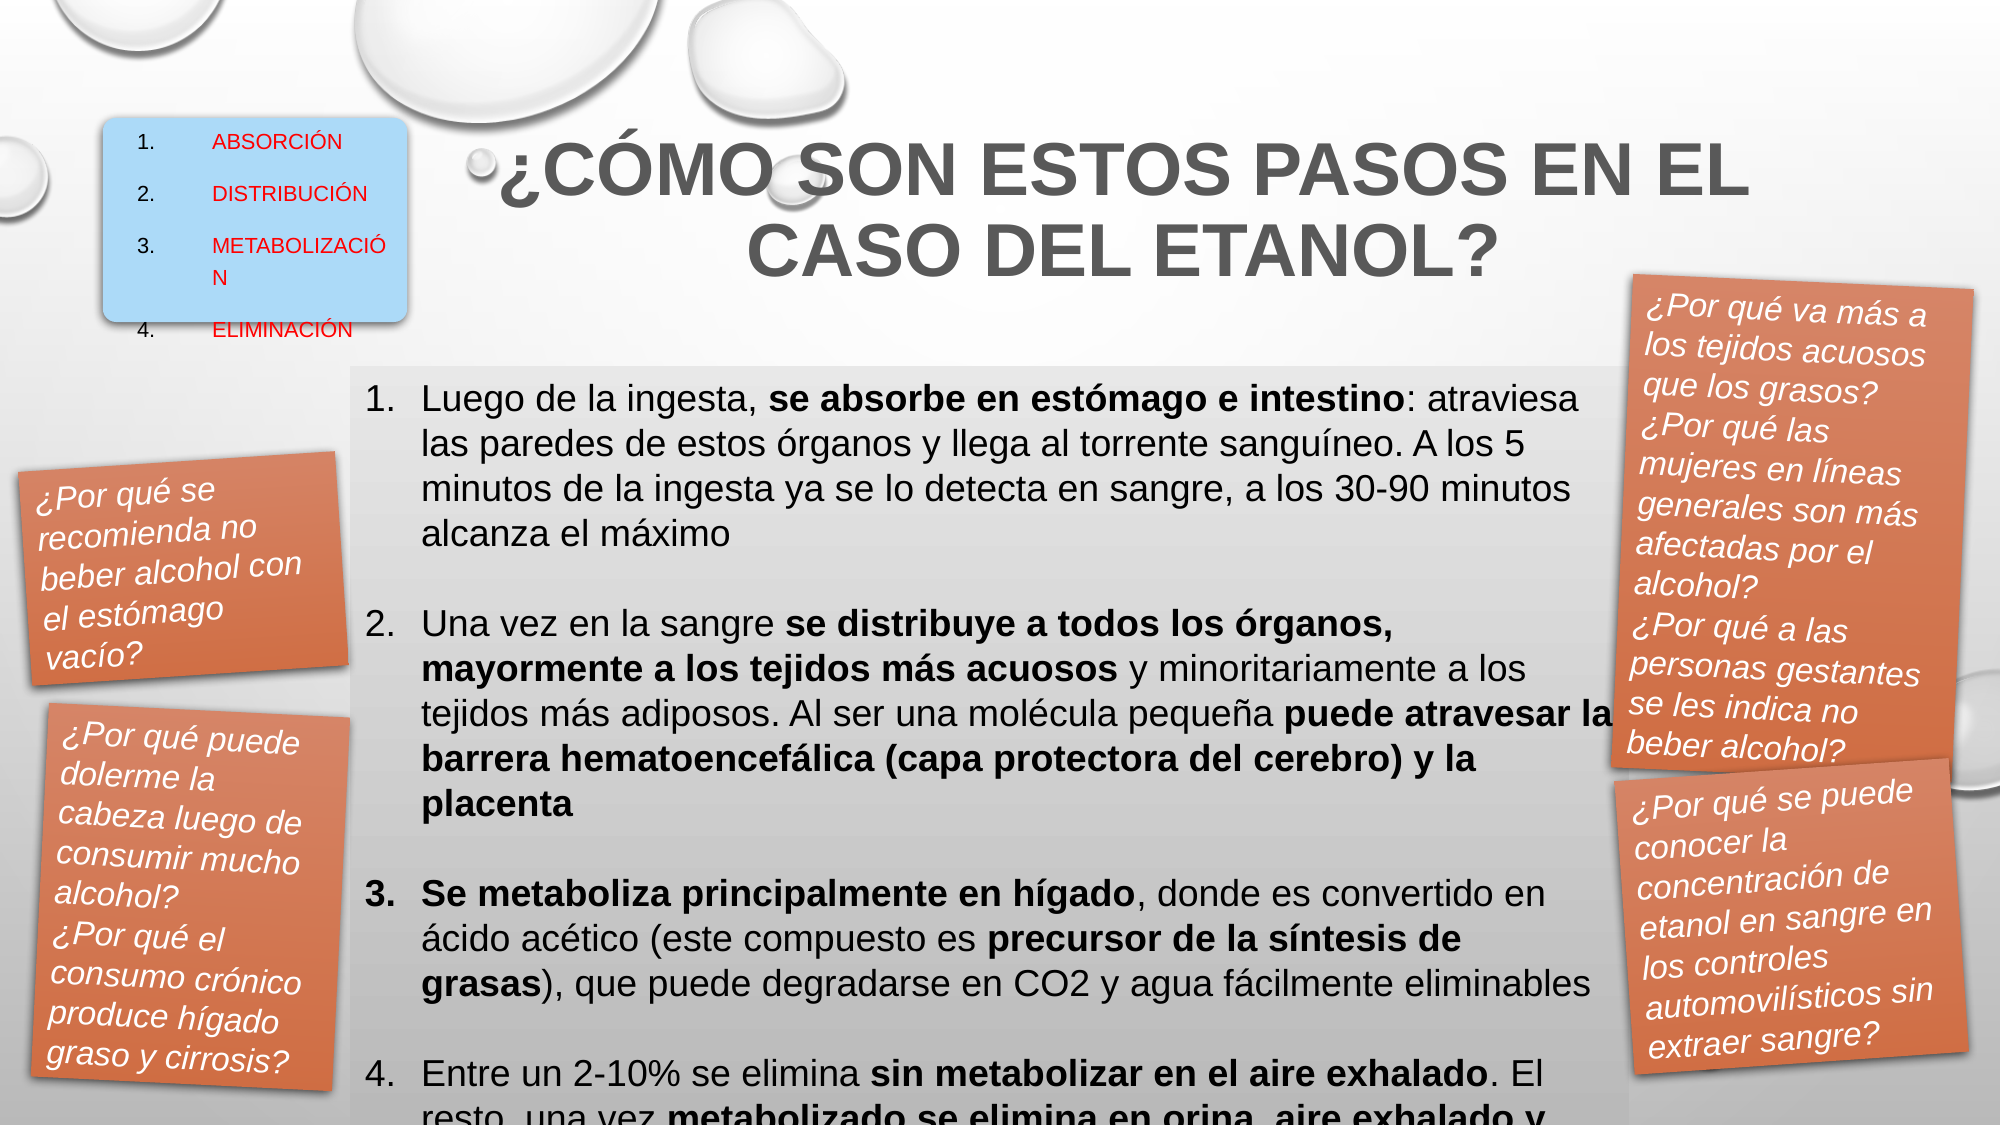

Absorción
Distribución
Metabolización
Eliminación

# ¿Cómo son estos pasos en el caso del etanol?
¿Por qué va más a los tejidos acuosos que los grasos?
¿Por qué las mujeres en líneas generales son más afectadas por el alcohol?
¿Por qué a las personas gestantes se les indica no beber alcohol?
Luego de la ingesta, se absorbe en estómago e intestino: atraviesa las paredes de estos órganos y llega al torrente sanguíneo. A los 5 minutos de la ingesta ya se lo detecta en sangre, a los 30-90 minutos alcanza el máximo

Una vez en la sangre se distribuye a todos los órganos, mayormente a los tejidos más acuosos y minoritariamente a los tejidos más adiposos. Al ser una molécula pequeña puede atravesar la barrera hematoencefálica (capa protectora del cerebro) y la placenta

Se metaboliza principalmente en hígado, donde es convertido en ácido acético (este compuesto es precursor de la síntesis de grasas), que puede degradarse en CO2 y agua fácilmente eliminables

Entre un 2-10% se elimina sin metabolizar en el aire exhalado. El resto, una vez metabolizado se elimina en orina, aire exhalado y sudoración.
¿Por qué se recomienda no beber alcohol con el estómago vacío?
¿Por qué puede dolerme la cabeza luego de consumir mucho alcohol?
¿Por qué el consumo crónico produce hígado graso y cirrosis?
¿Por qué se puede conocer la concentración de etanol en sangre en los controles automovilísticos sin extraer sangre?